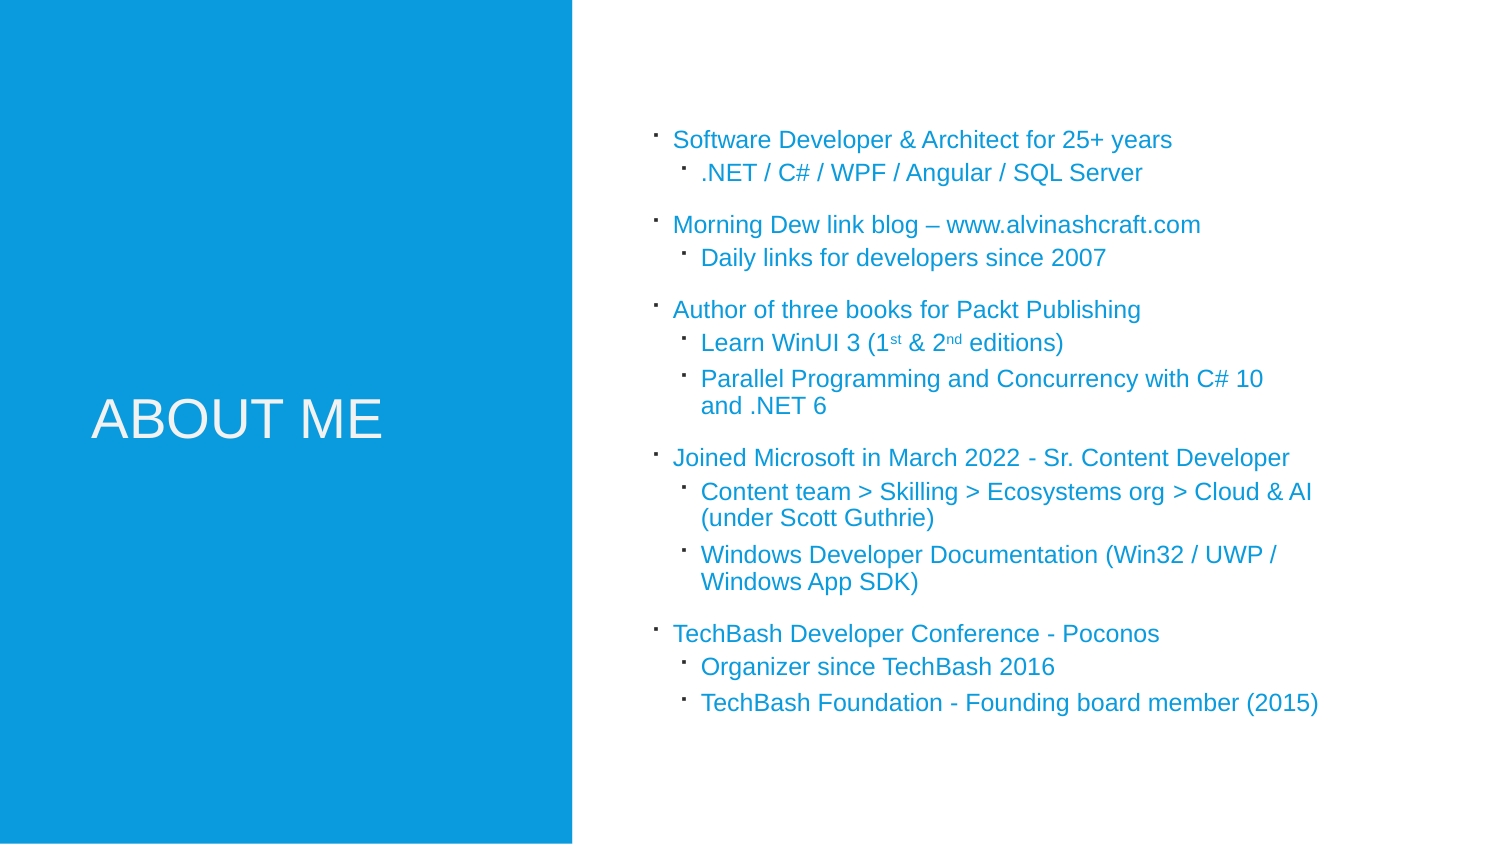

# About Me
Software Developer & Architect for 25+ years
.NET / C# / WPF / Angular / SQL Server​
Morning Dew link blog – www.alvinashcraft.com
Daily links for developers since 2007​
Author of three books​ for Packt Publishing
Learn WinUI 3 (1st & 2nd editions)​
Parallel Programming and Concurrency with C# 10 and .NET 6​
Joined Microsoft in March 2022​ - Sr. Content Developer
Content team > Skilling > Ecosystems org​ > Cloud & AI (under Scott Guthrie)
Windows Developer Documentation (Win32 / UWP / Windows App SDK)​
TechBash Developer Conference - Poconos
Organizer since TechBash 2016
TechBash Foundation - Founding board member (2015)